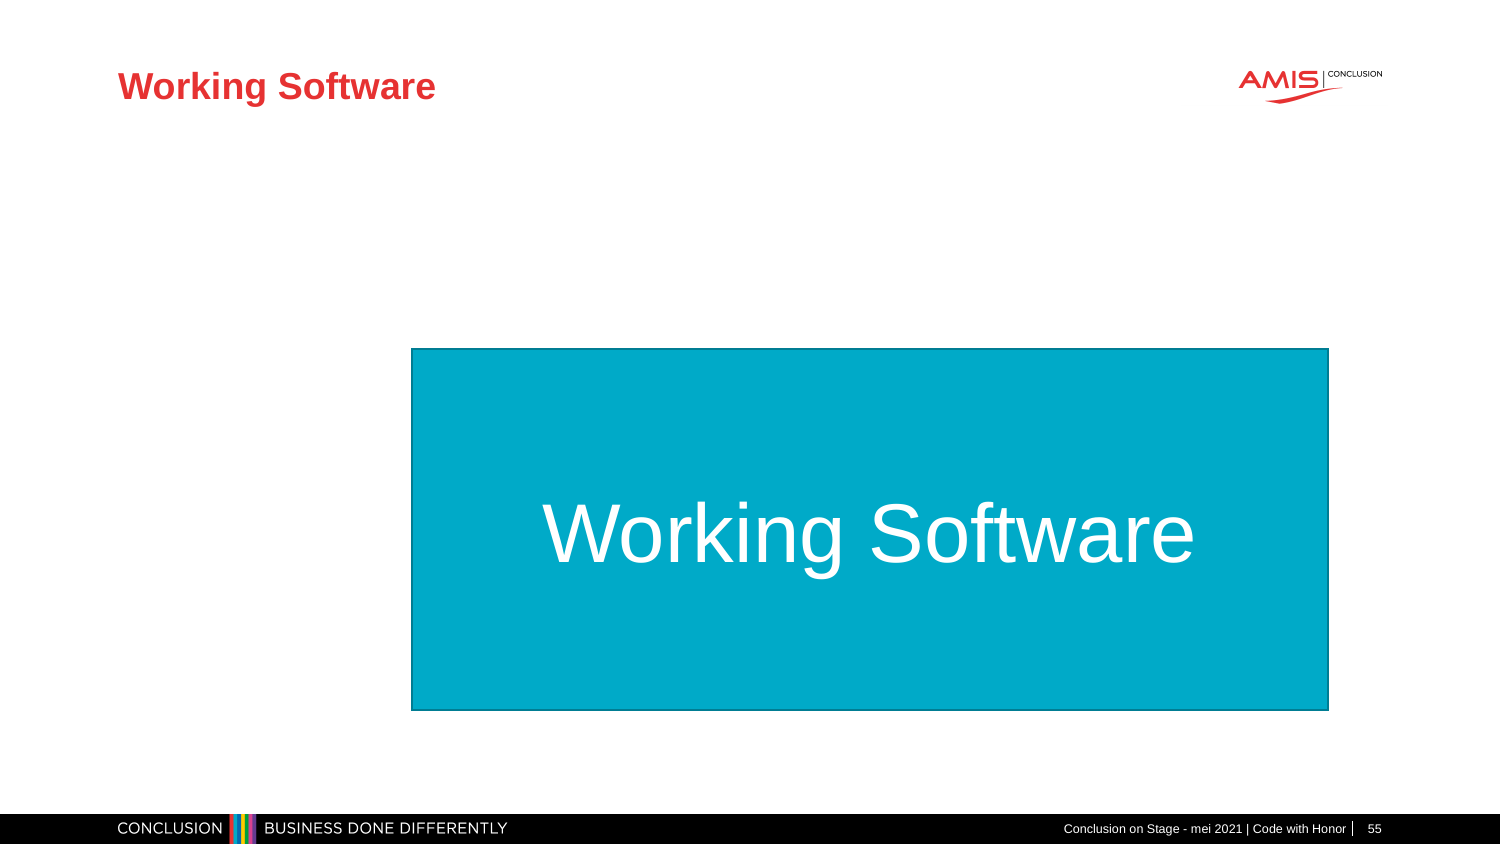

# Working Software

Working Software
Conclusion on Stage - mei 2021 | Code with Honor
55